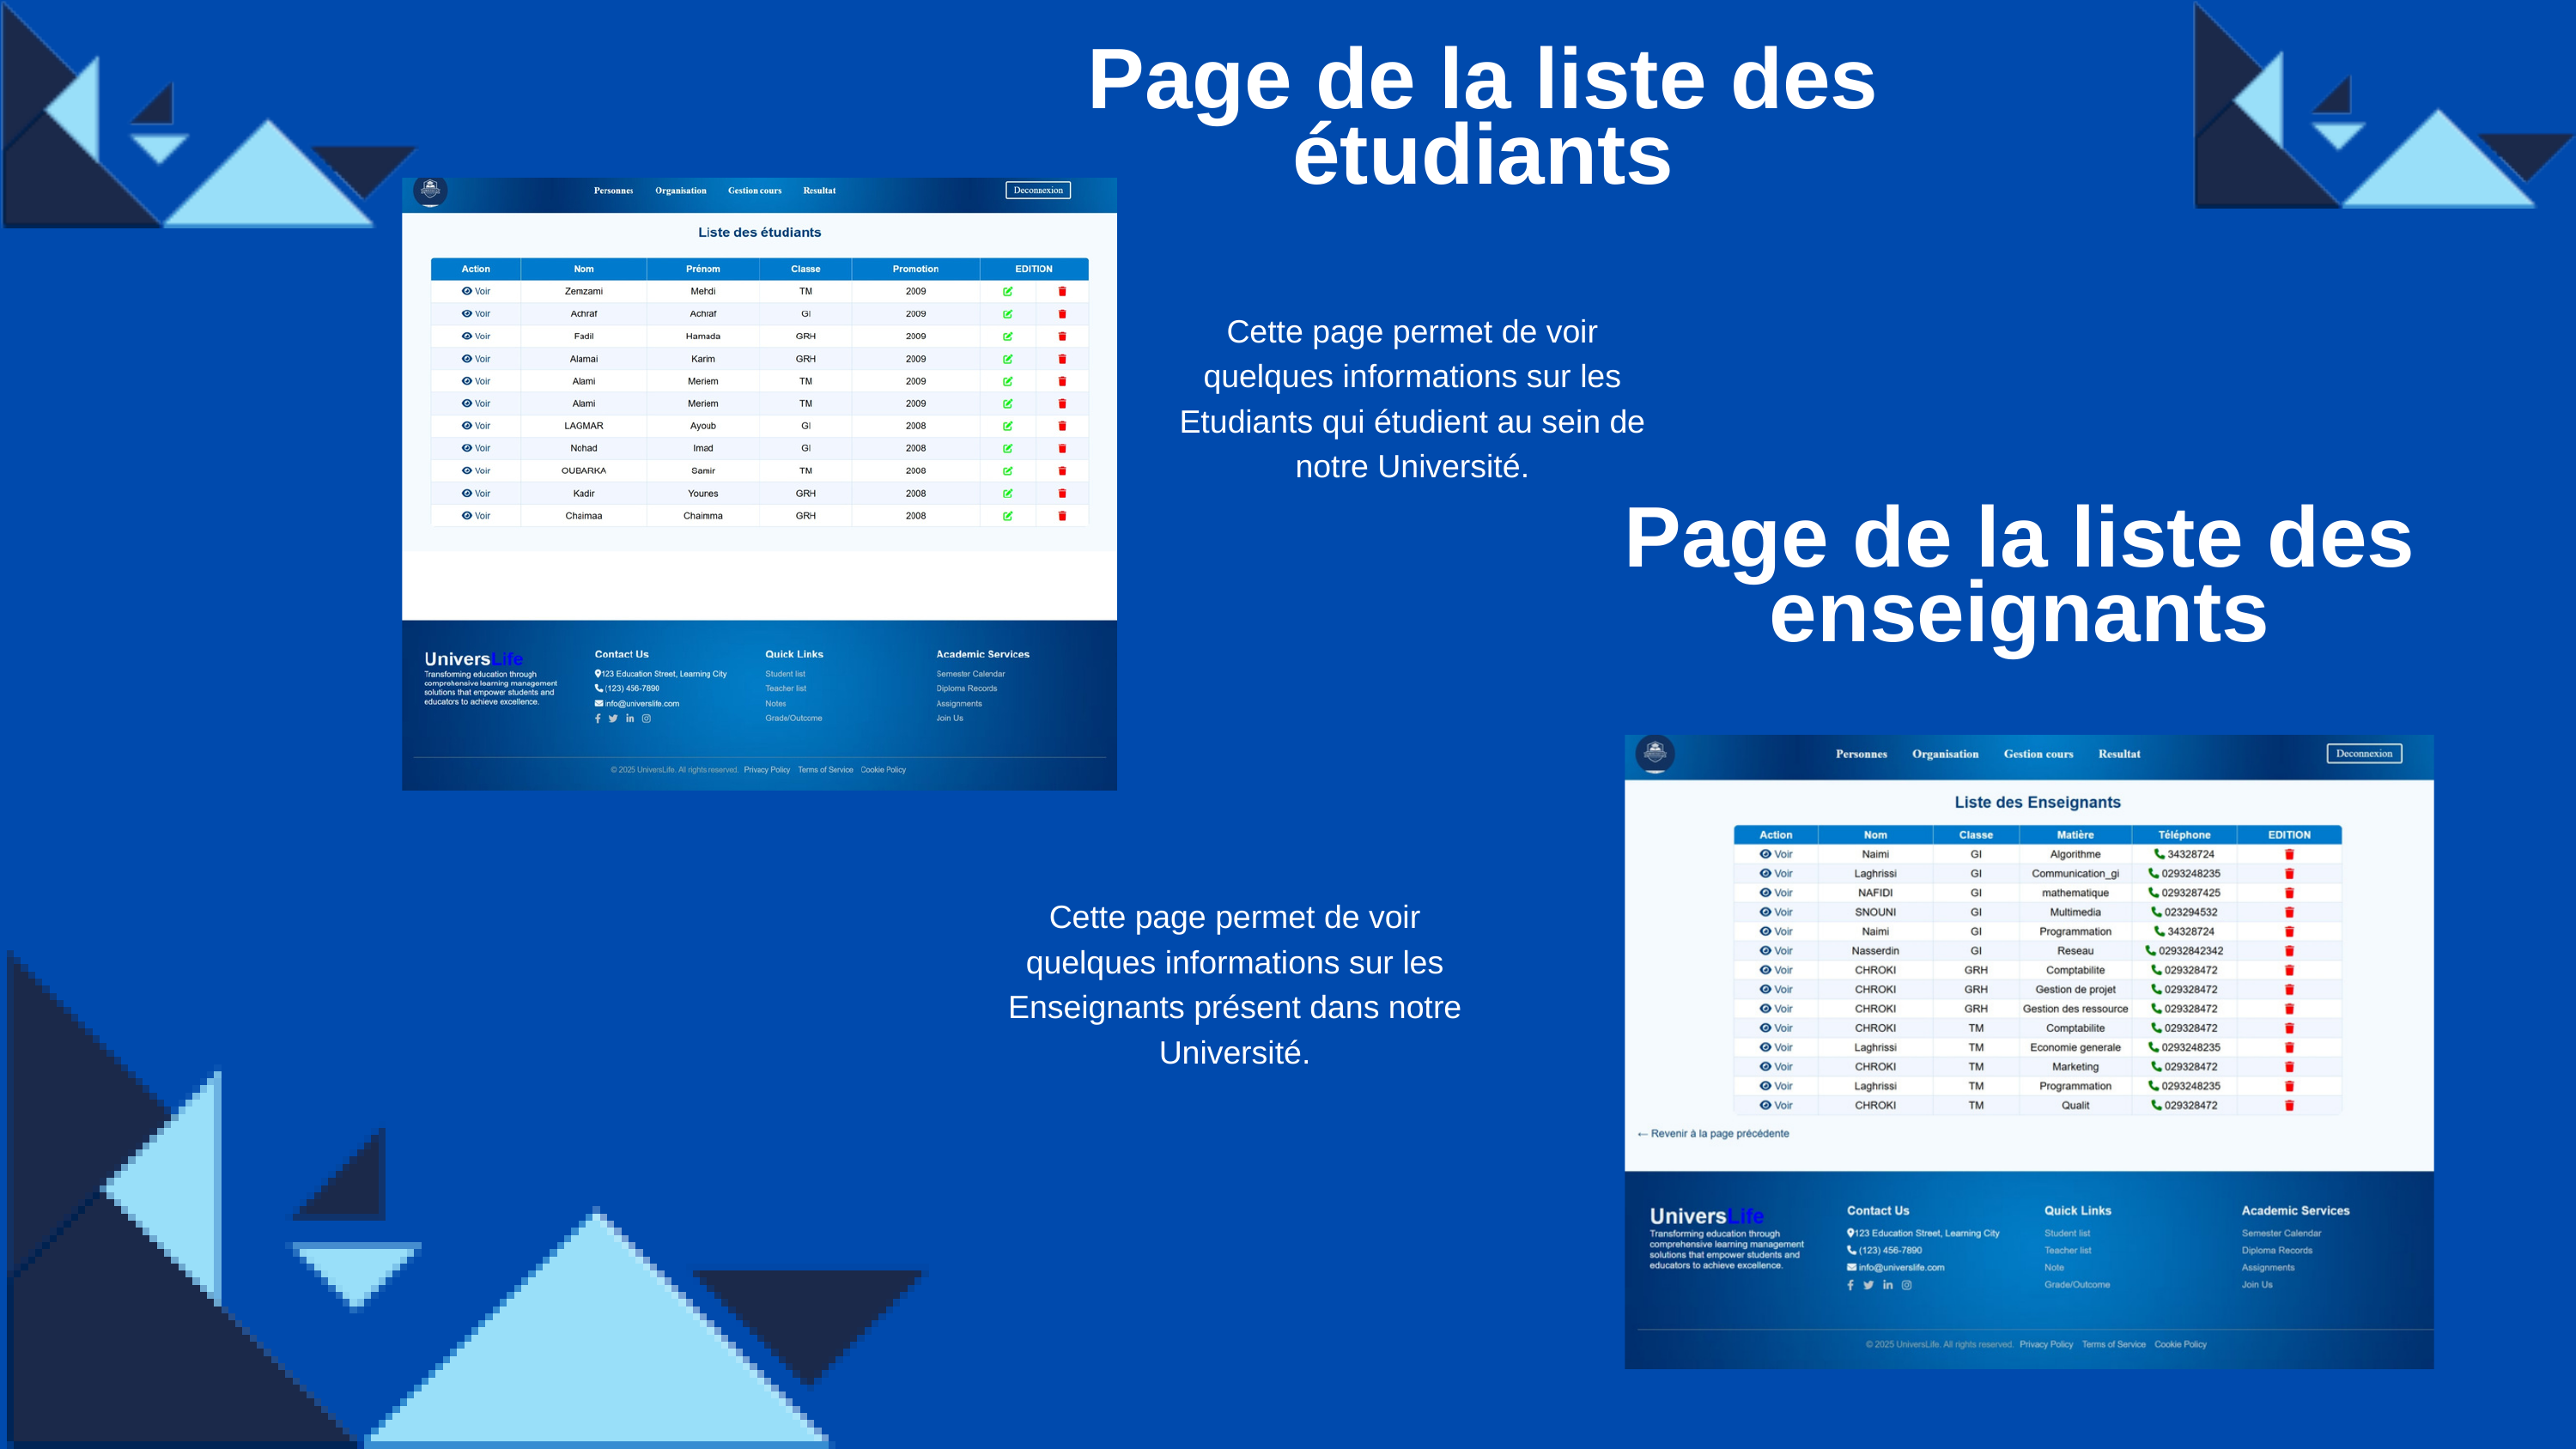

Page de la liste des étudiants

Cette page permet de voir quelques informations sur les Etudiants qui étudient au sein de notre Université.
Page de la liste des enseignants

Cette page permet de voir quelques informations sur les Enseignants présent dans notre Université.